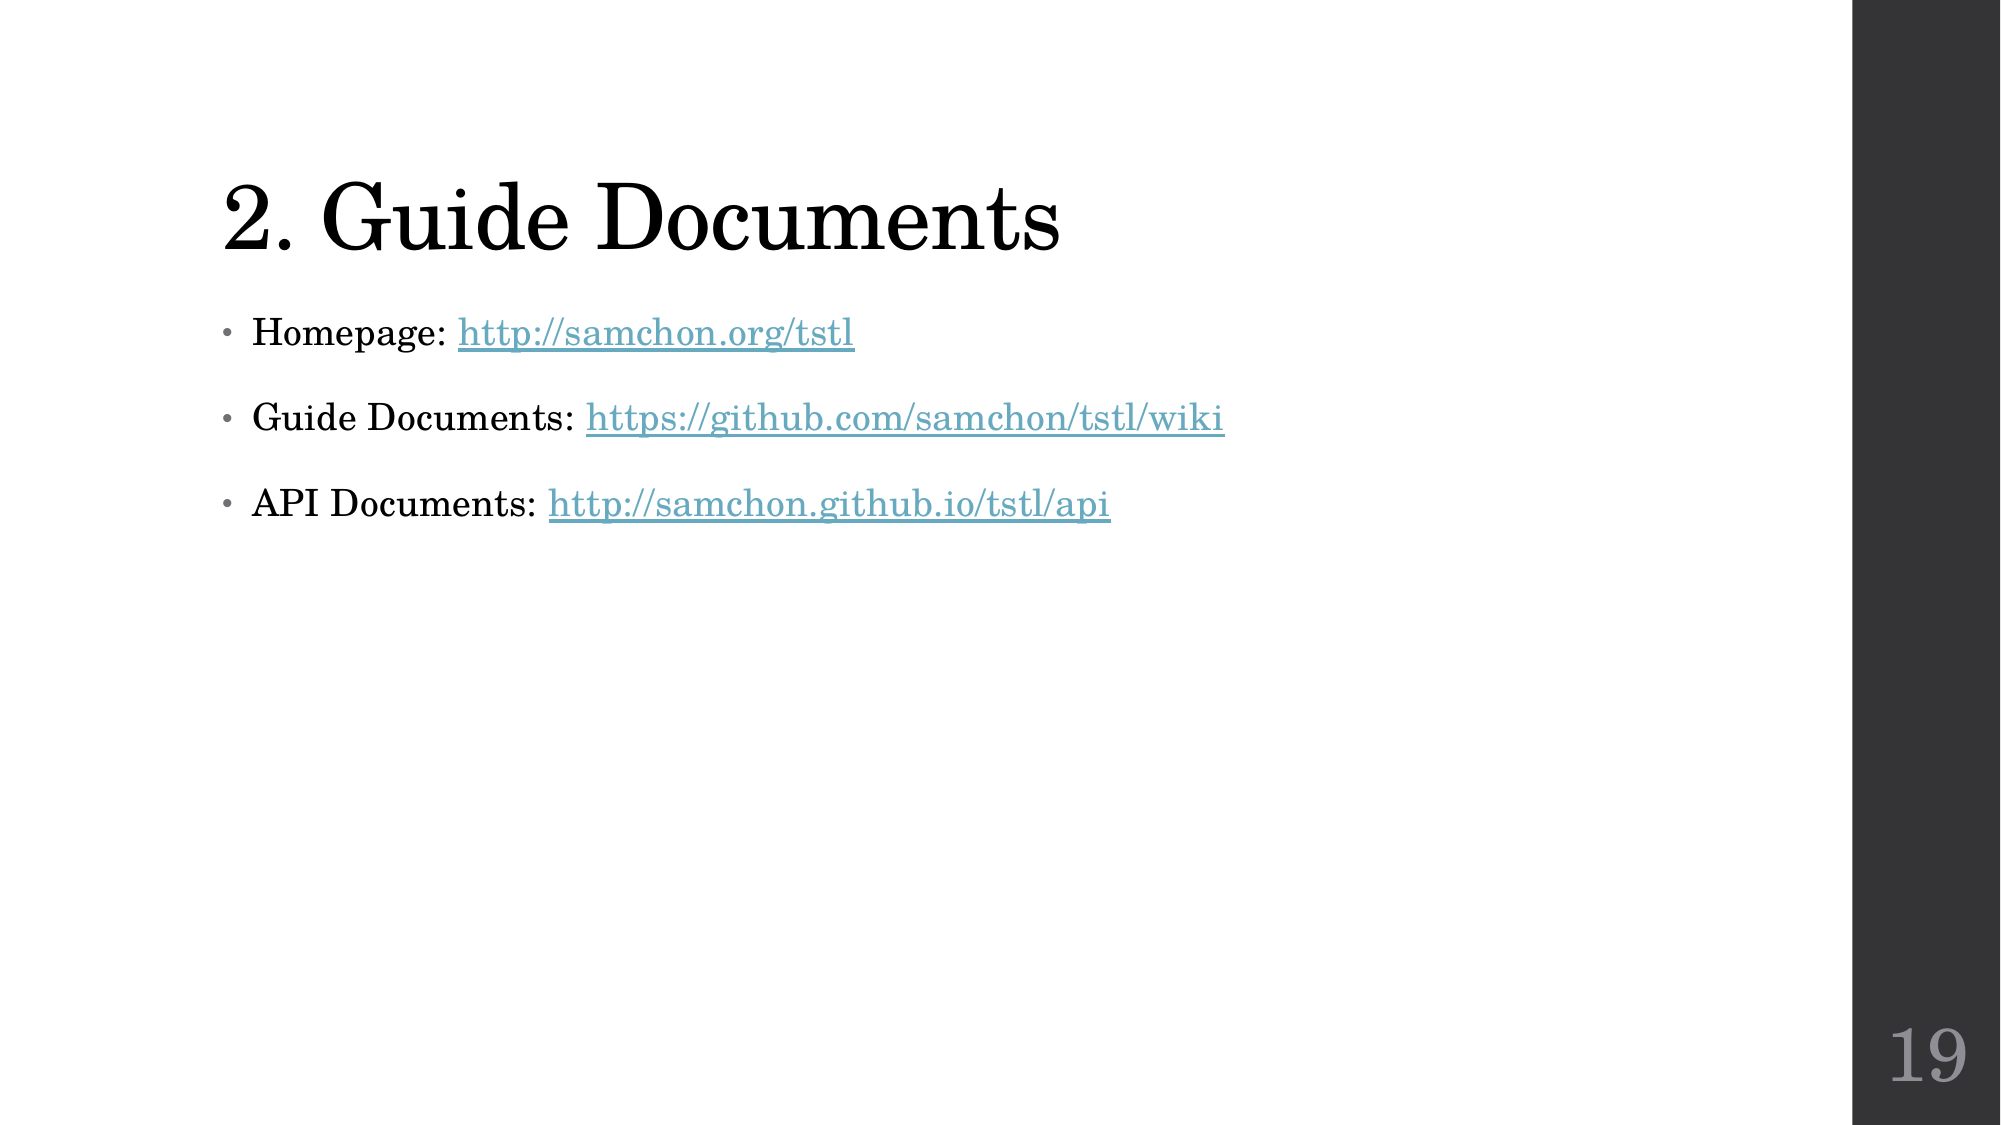

# 2. Guide Documents
Homepage: http://samchon.org/tstl
Guide Documents: https://github.com/samchon/tstl/wiki
API Documents: http://samchon.github.io/tstl/api
19